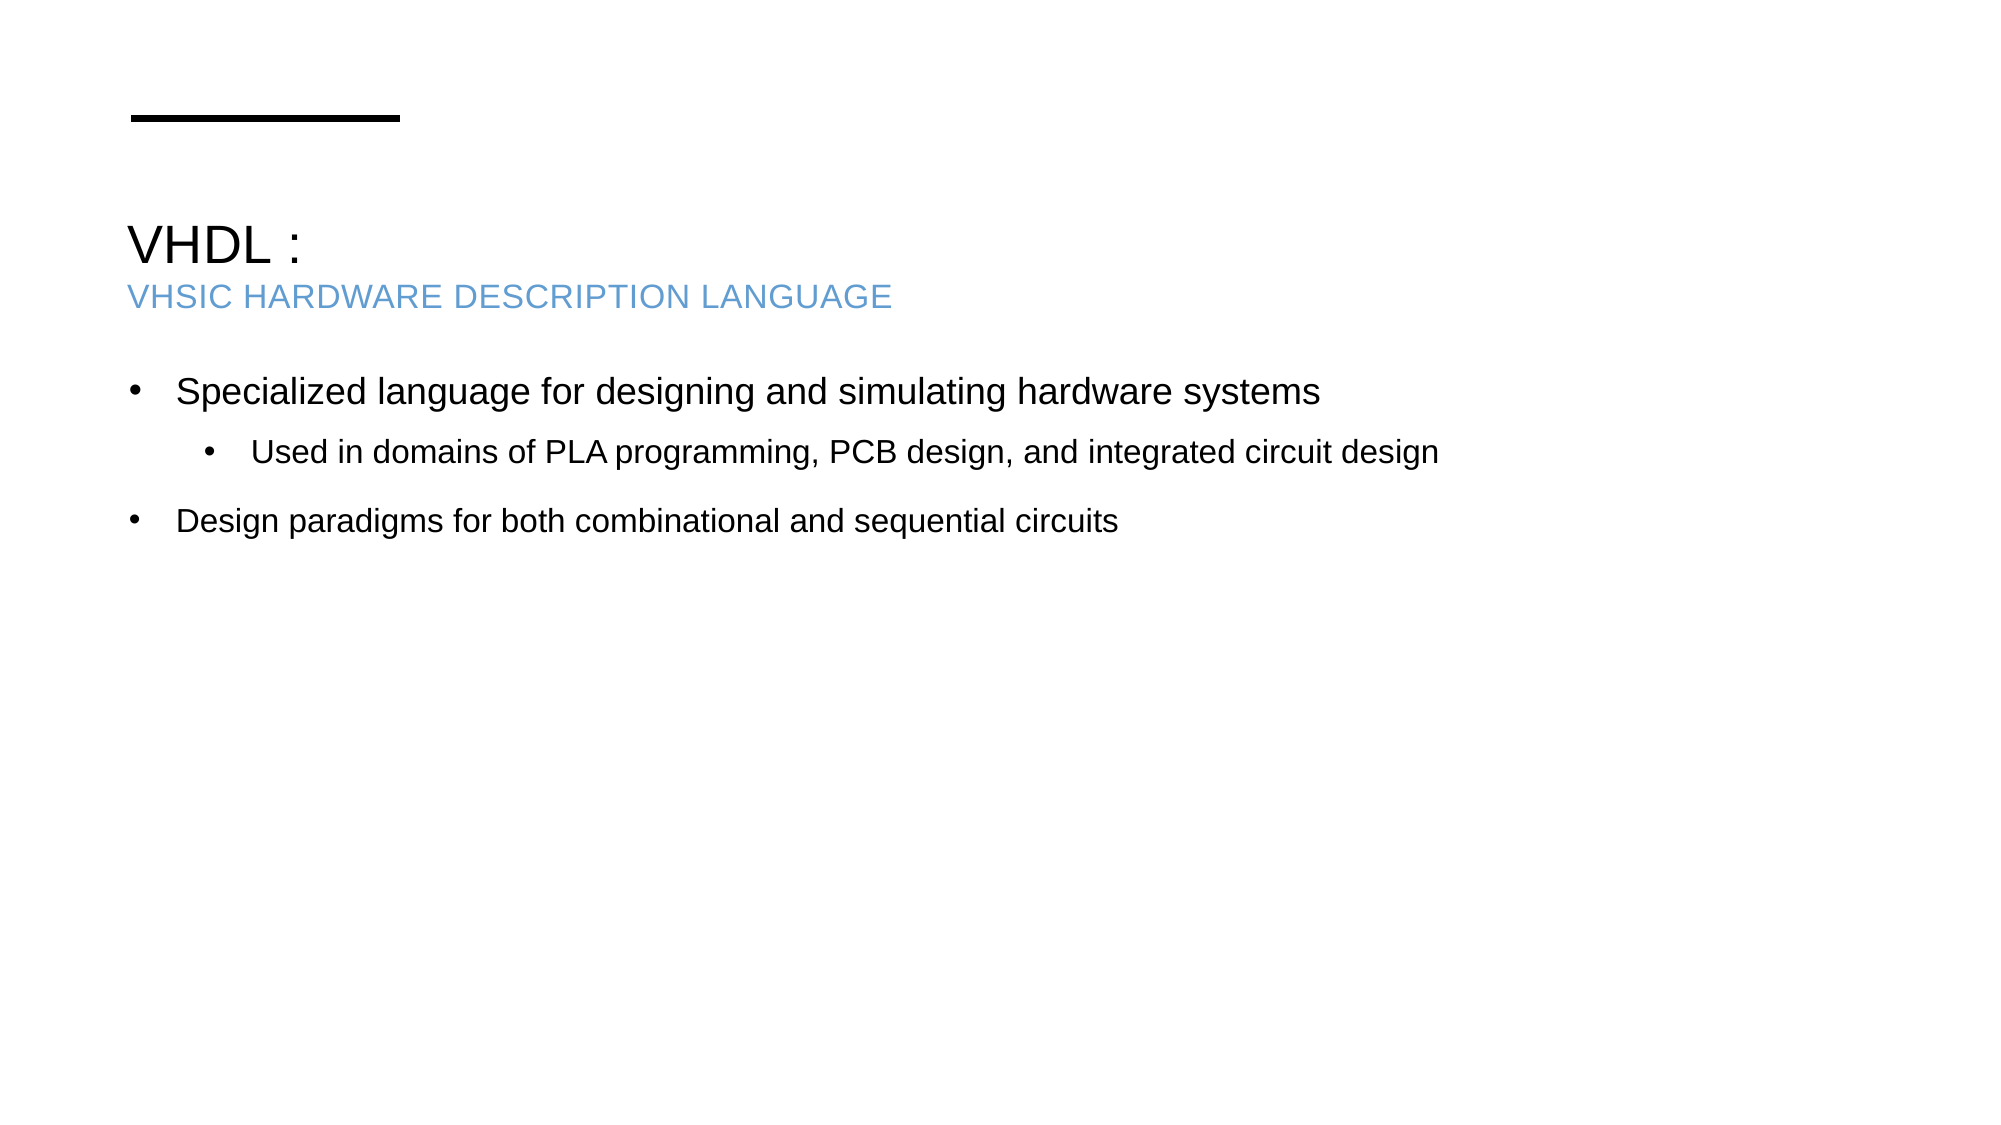

# VHDL : VHSIC Hardware Description Language
Specialized language for designing and simulating hardware systems
Used in domains of PLA programming, PCB design, and integrated circuit design
Design paradigms for both combinational and sequential circuits